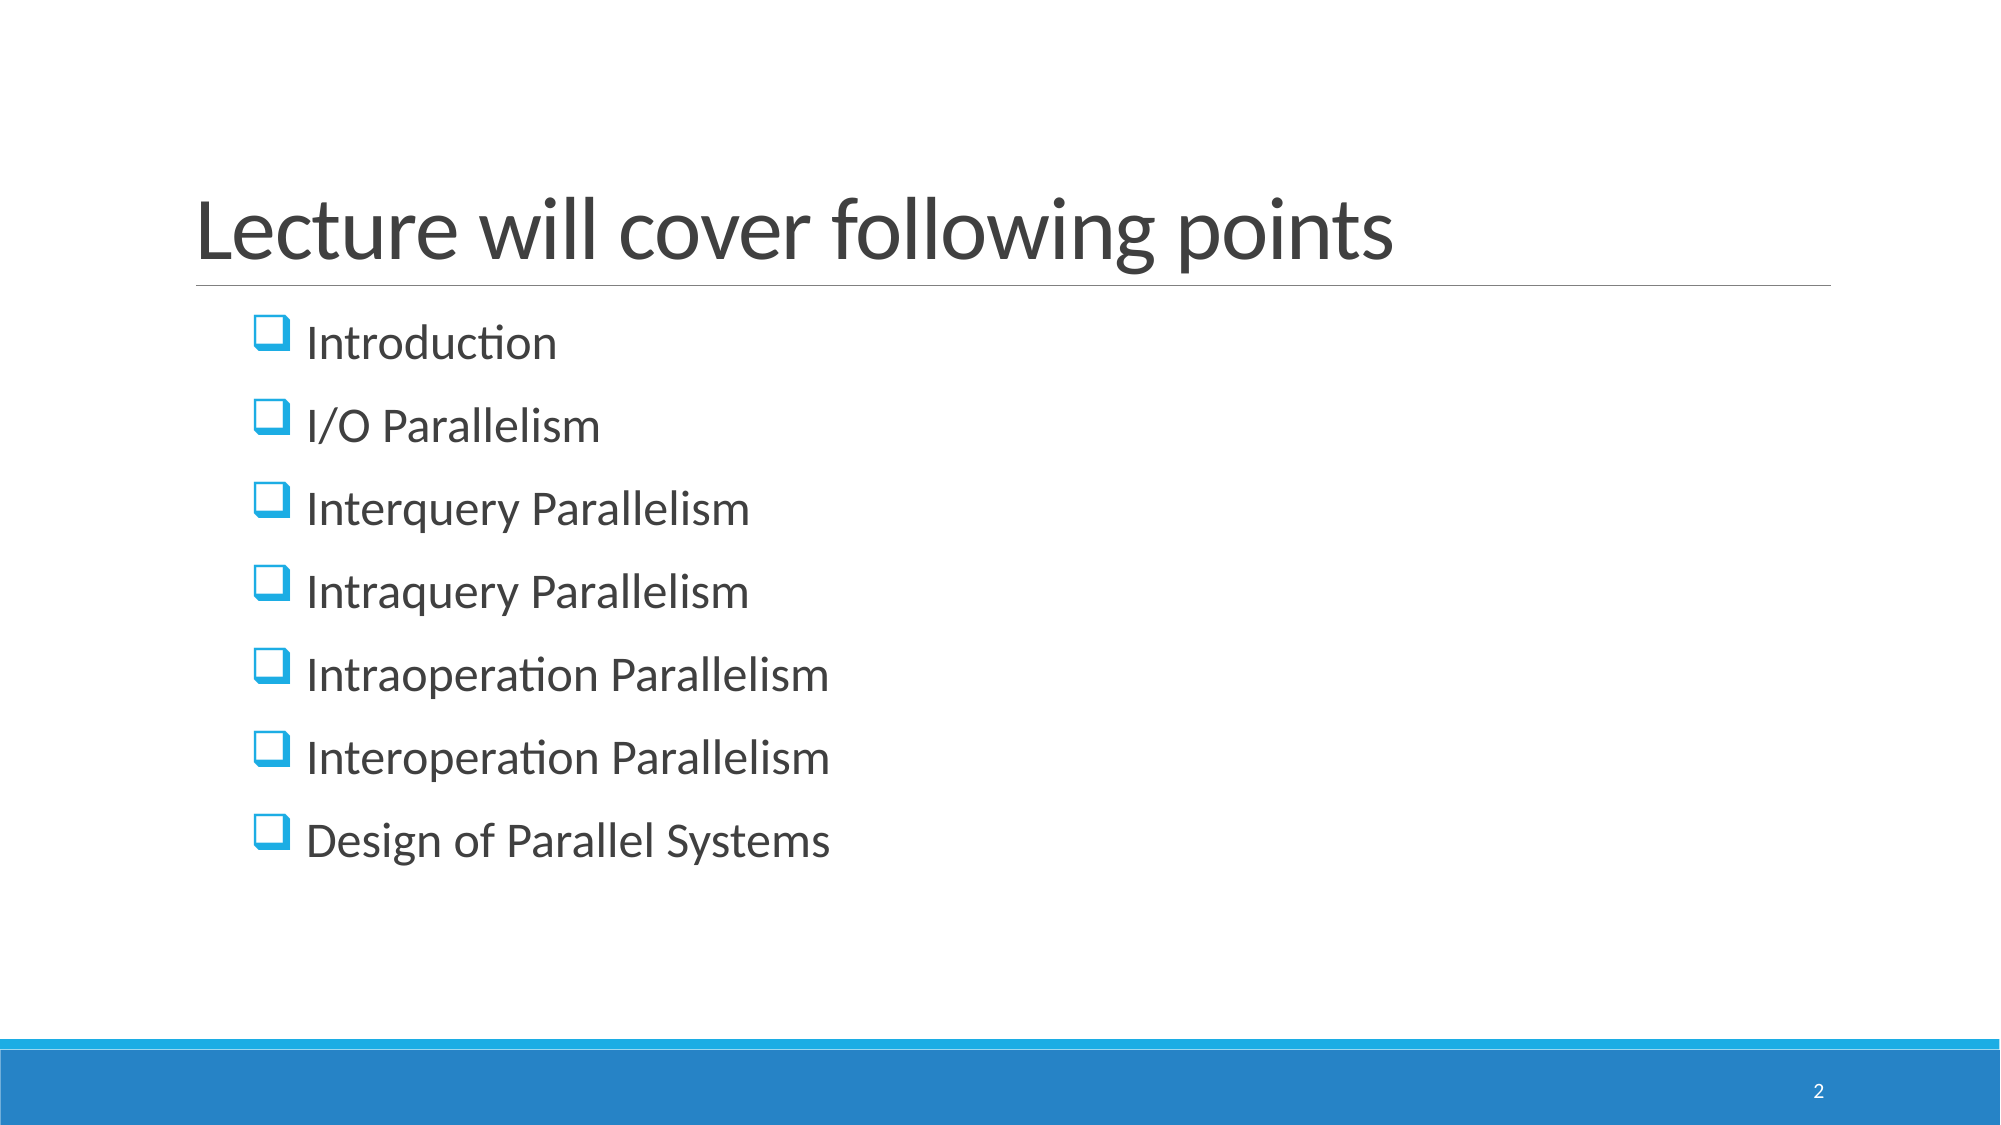

# Lecture will cover following points
 Introduction
 I/O Parallelism
 Interquery Parallelism
 Intraquery Parallelism
 Intraoperation Parallelism
 Interoperation Parallelism
 Design of Parallel Systems

2